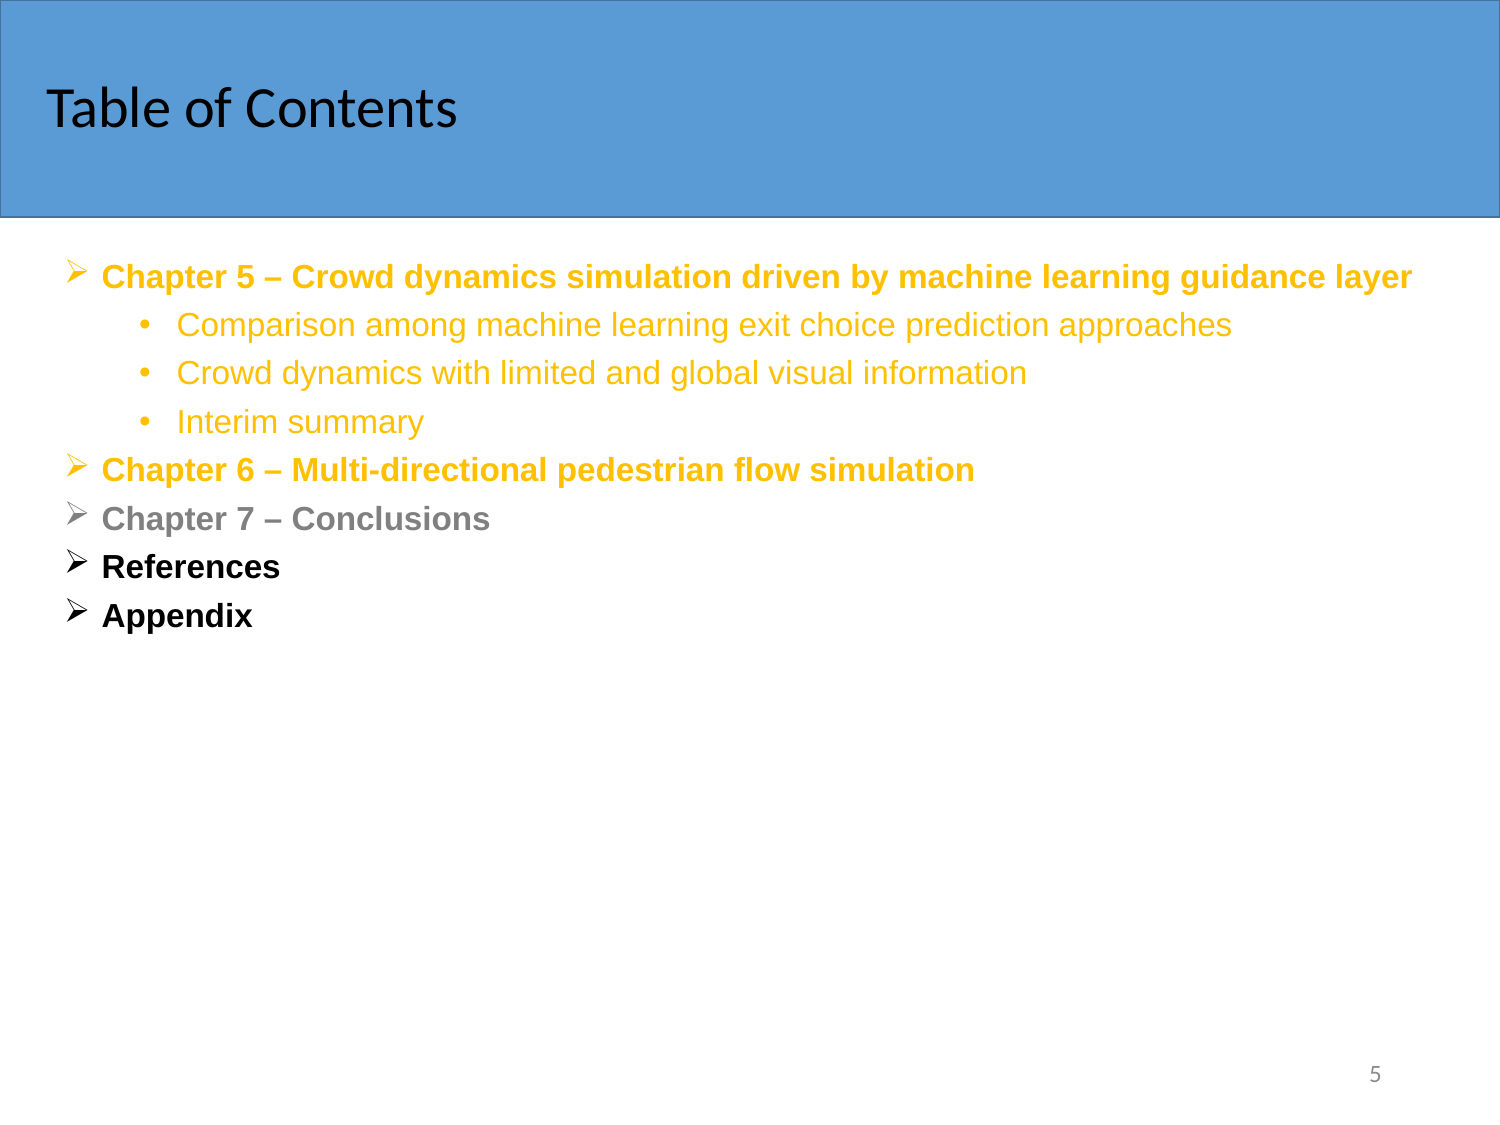

# Table of Contents

Chapter 5 – Crowd dynamics simulation driven by machine learning guidance layer
Comparison among machine learning exit choice prediction approaches
Crowd dynamics with limited and global visual information
Interim summary
Chapter 6 – Multi-directional pedestrian flow simulation
Chapter 7 – Conclusions
References
Appendix

5